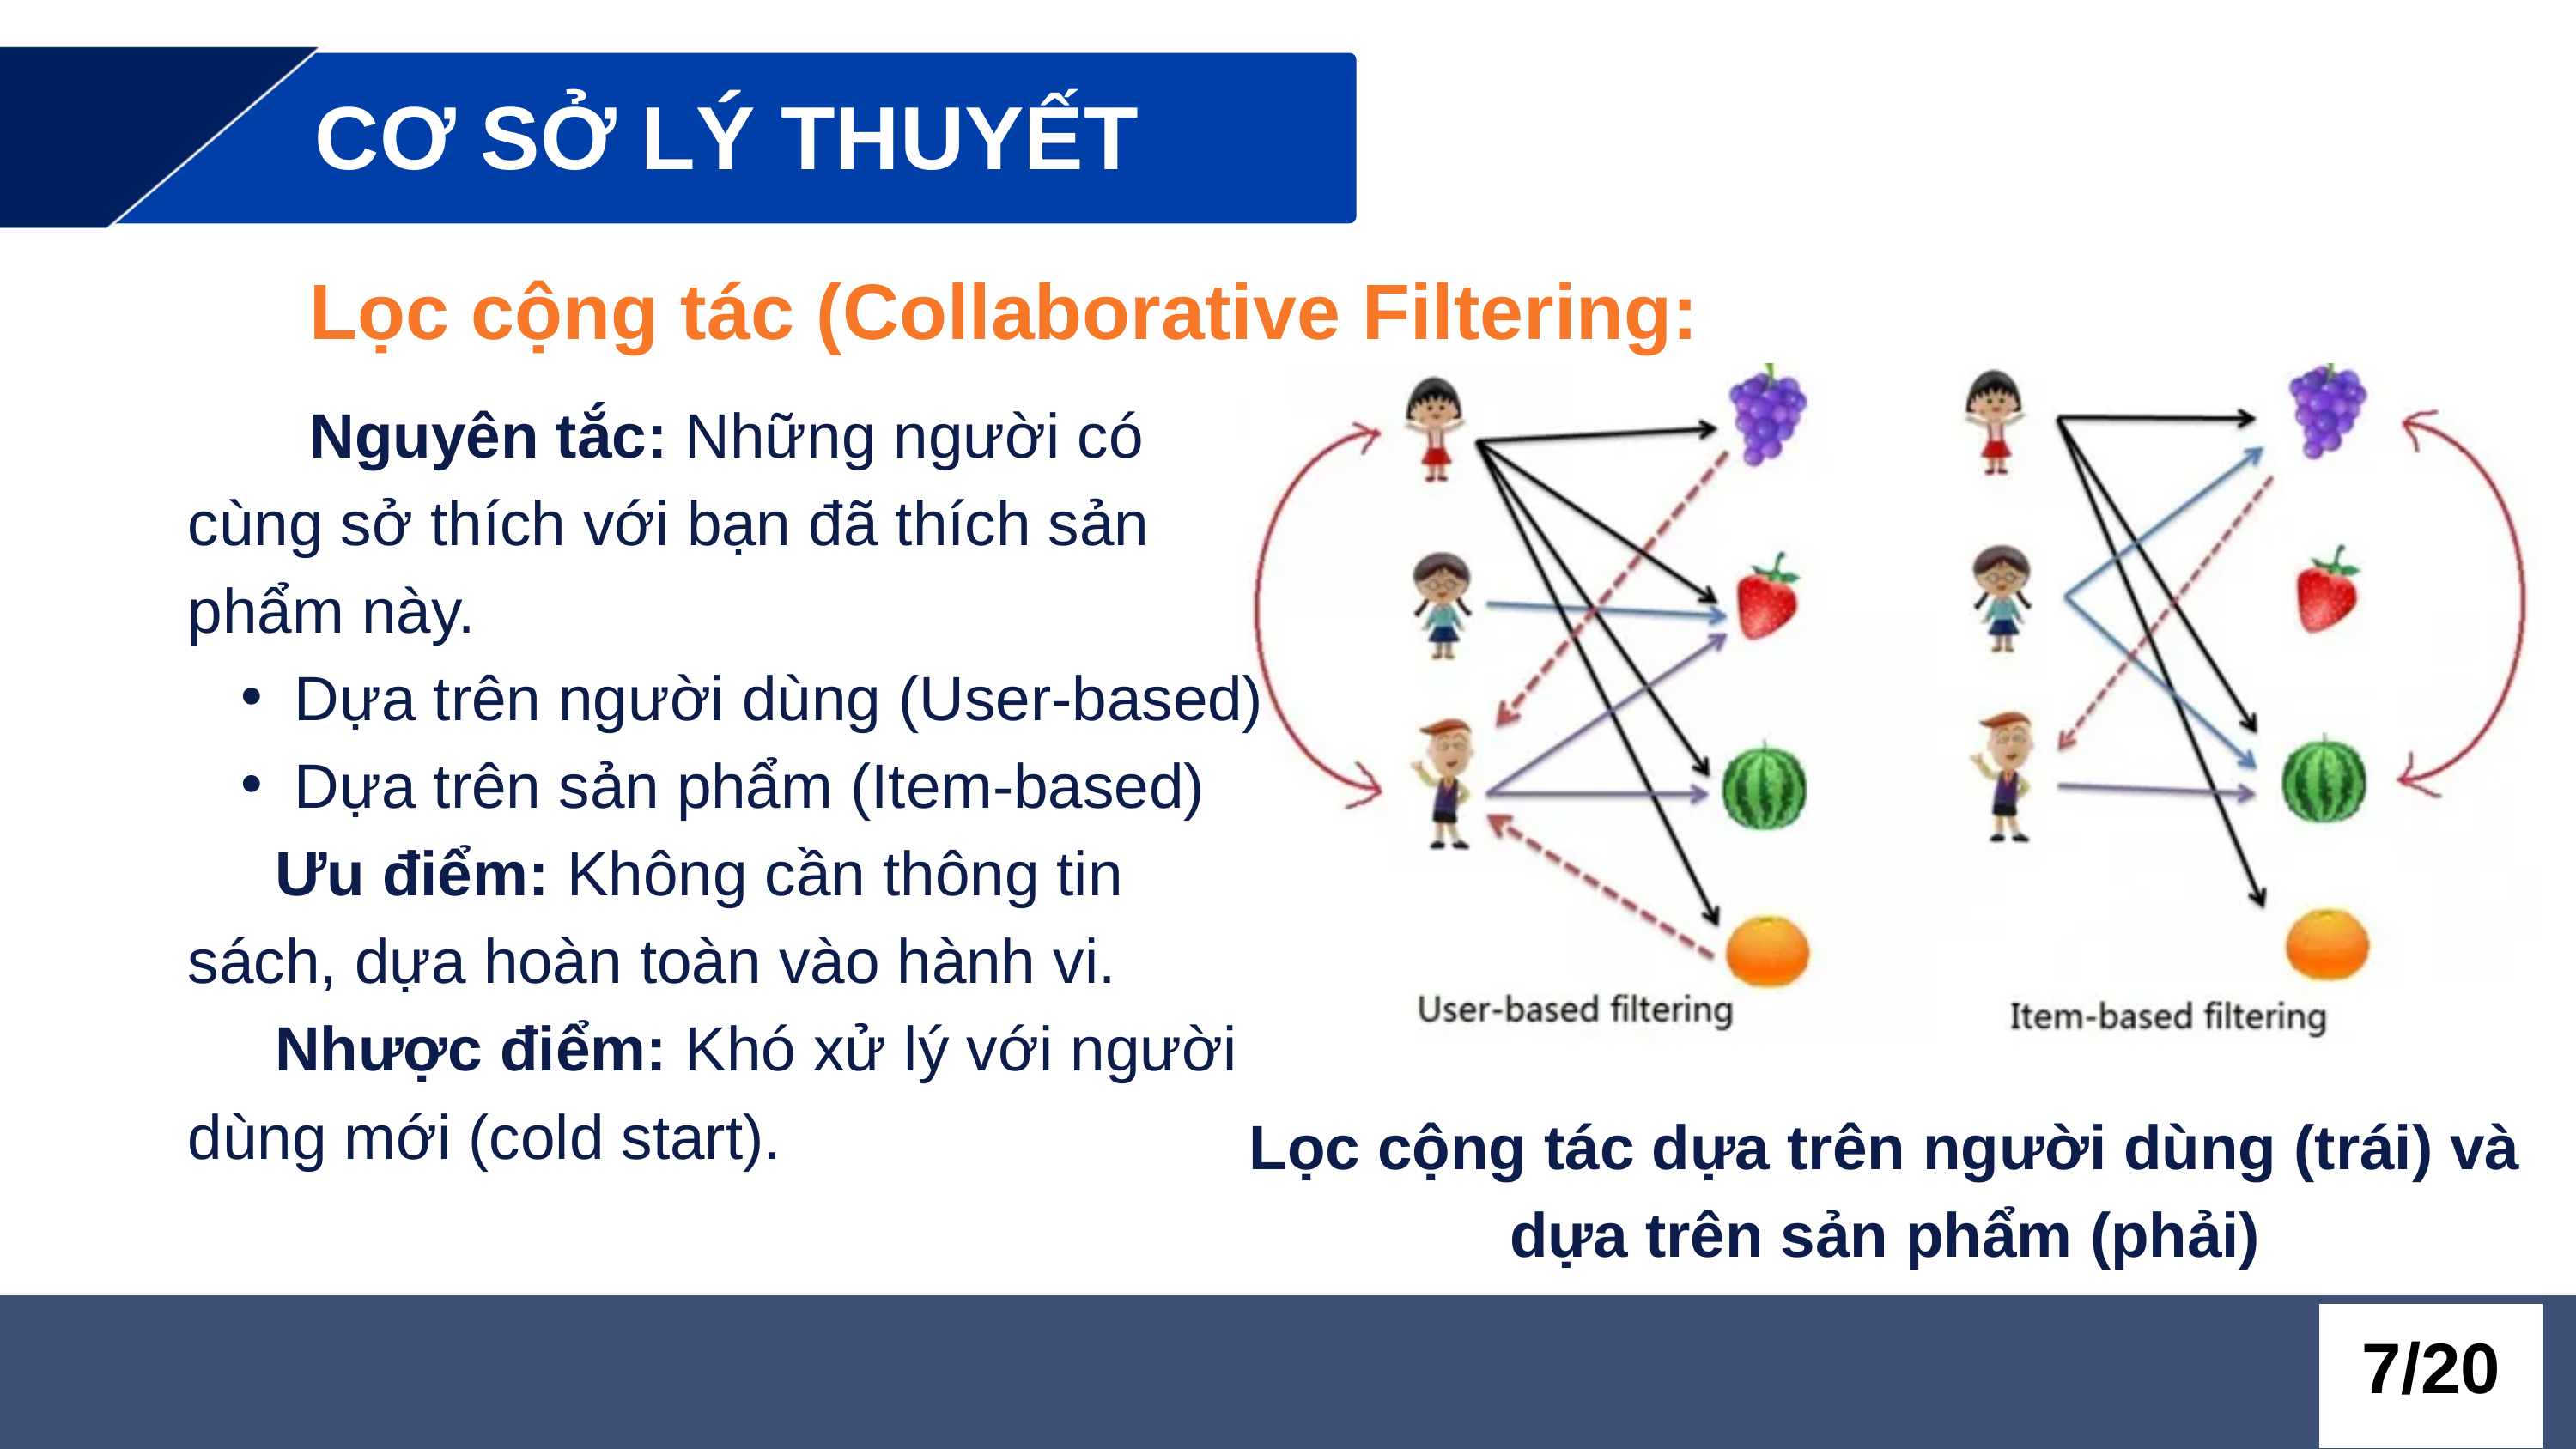

CƠ SỞ LÝ THUYẾT

Lọc cộng tác (Collaborative Filtering:

       Nguyên tắc: Những người có cùng sở thích với bạn đã thích sản phẩm này.
Dựa trên người dùng (User-based)
Dựa trên sản phẩm (Item-based)
     Ưu điểm: Không cần thông tin sách, dựa hoàn toàn vào hành vi.
     Nhược điểm: Khó xử lý với người dùng mới (cold start).

Lọc cộng tác dựa trên người dùng (trái) và dựa trên sản phẩm (phải)

7/20